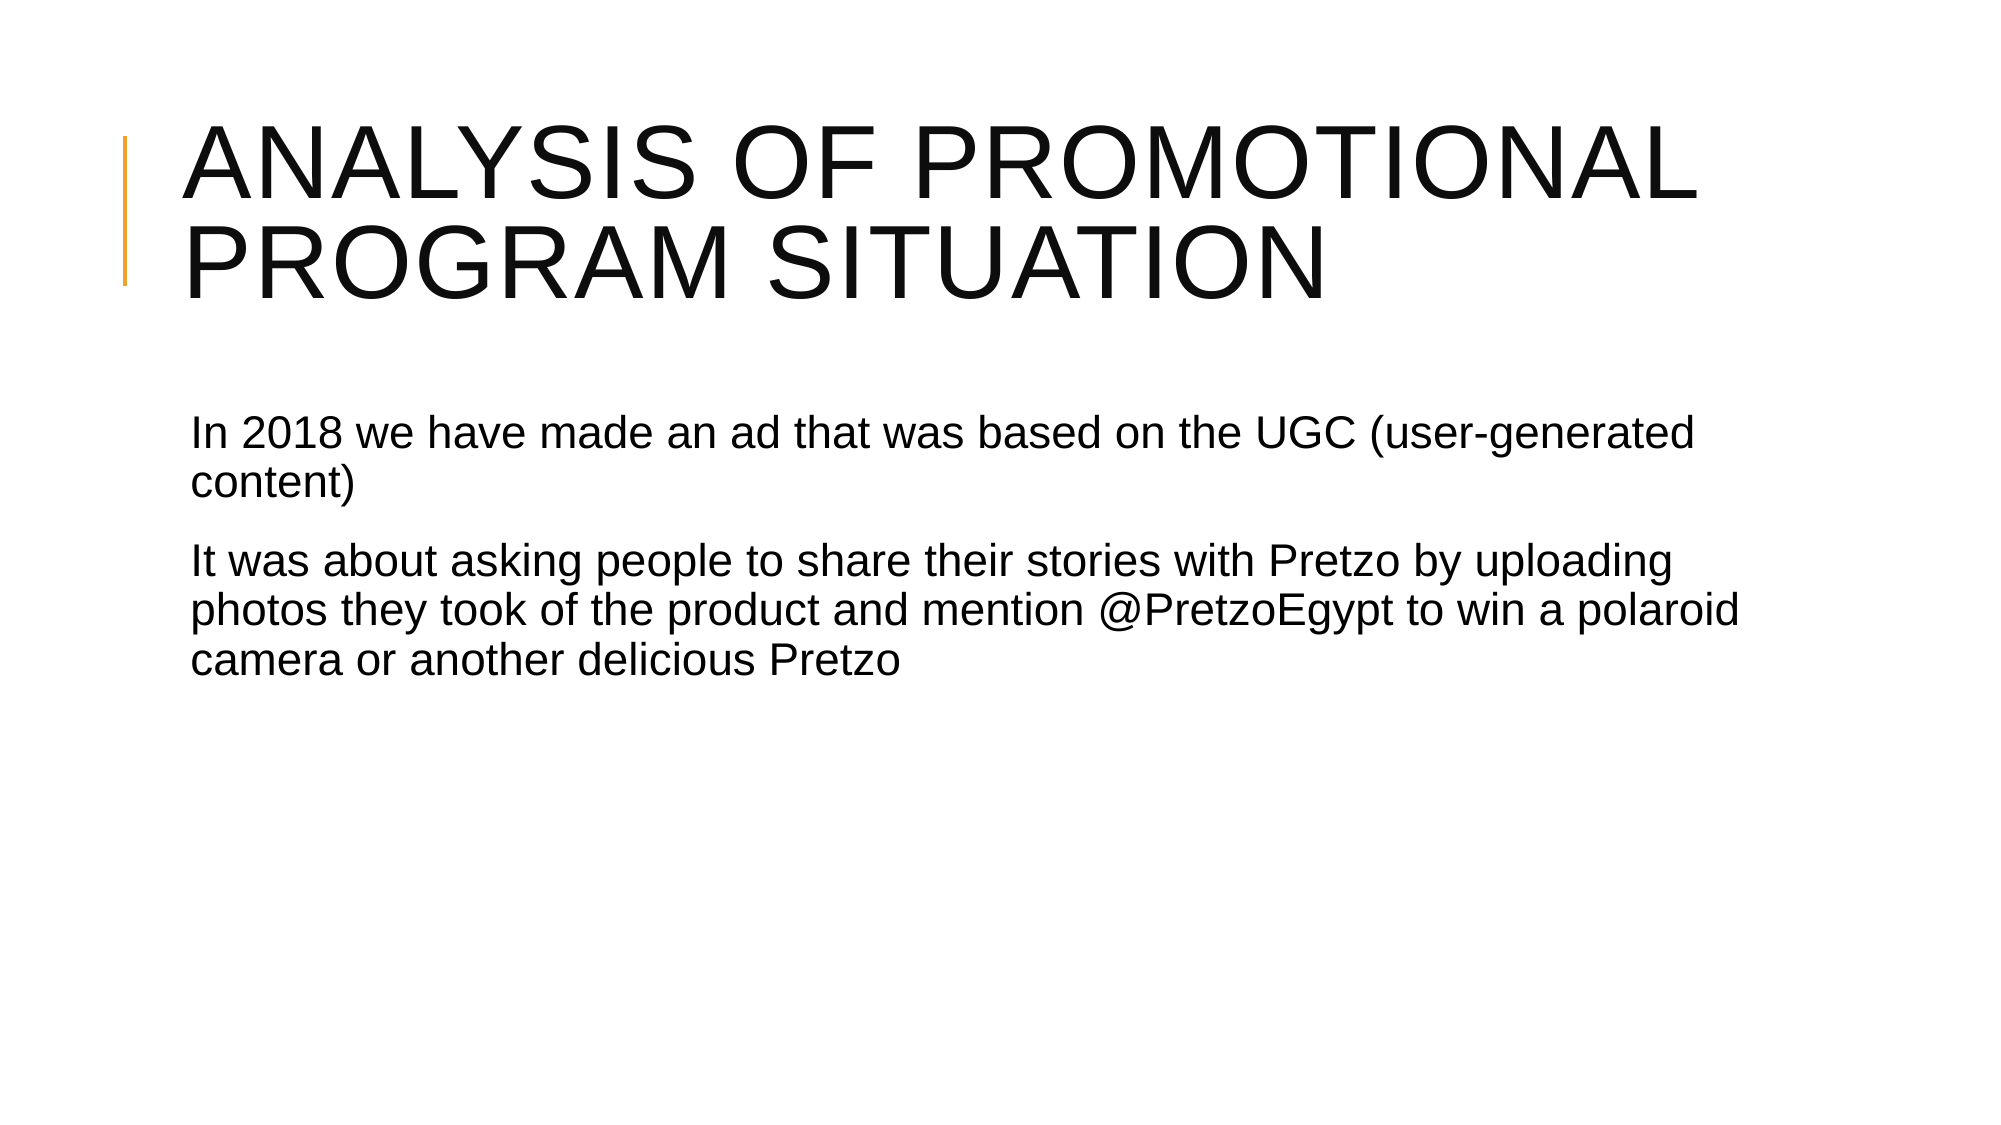

# Analysis of Promotional Program Situation
In 2018 we have made an ad that was based on the UGC (user-generated content)
It was about asking people to share their stories with Pretzo by uploading photos they took of the product and mention @PretzoEgypt to win a polaroid camera or another delicious Pretzo